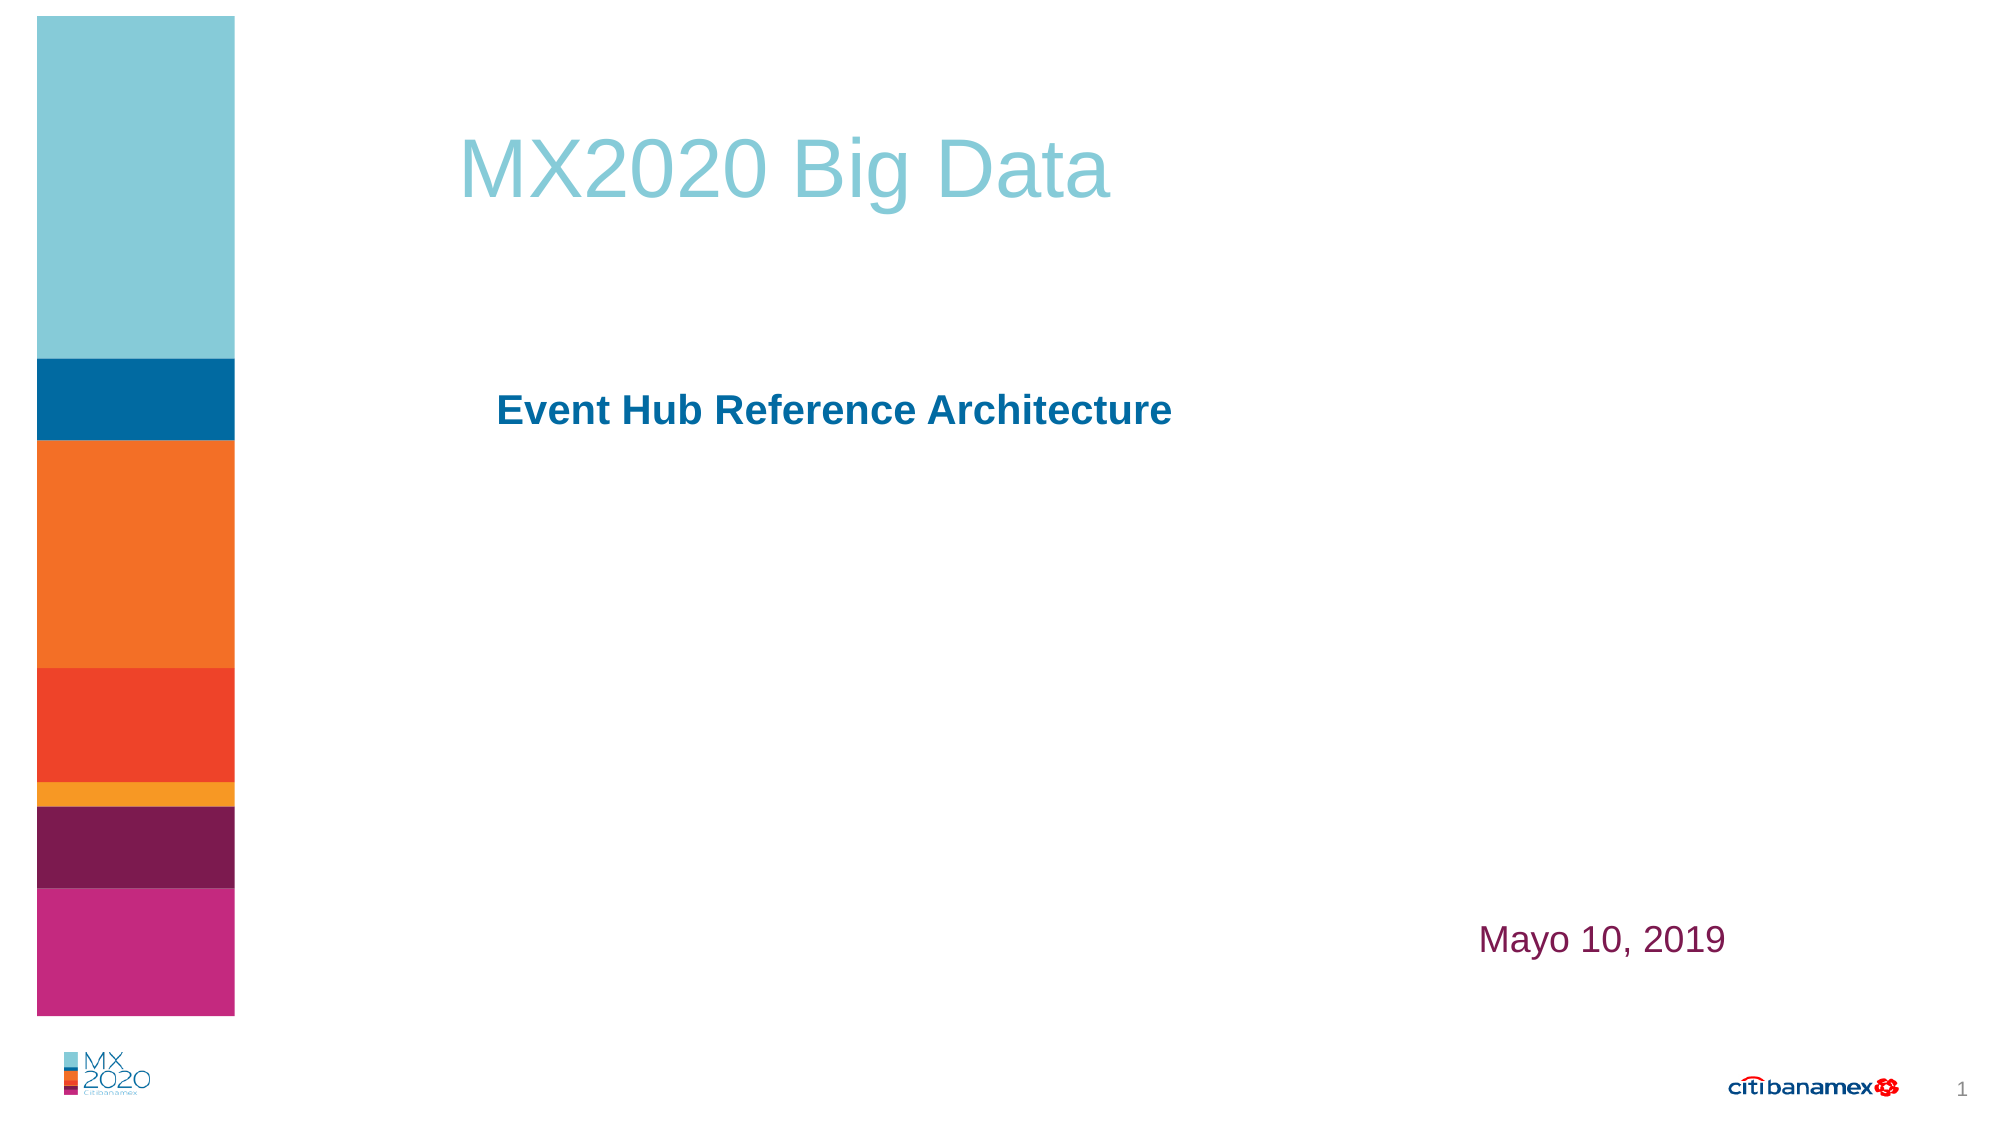

MX2020 Big Data
Event Hub Reference Architecture
Mayo 10, 2019